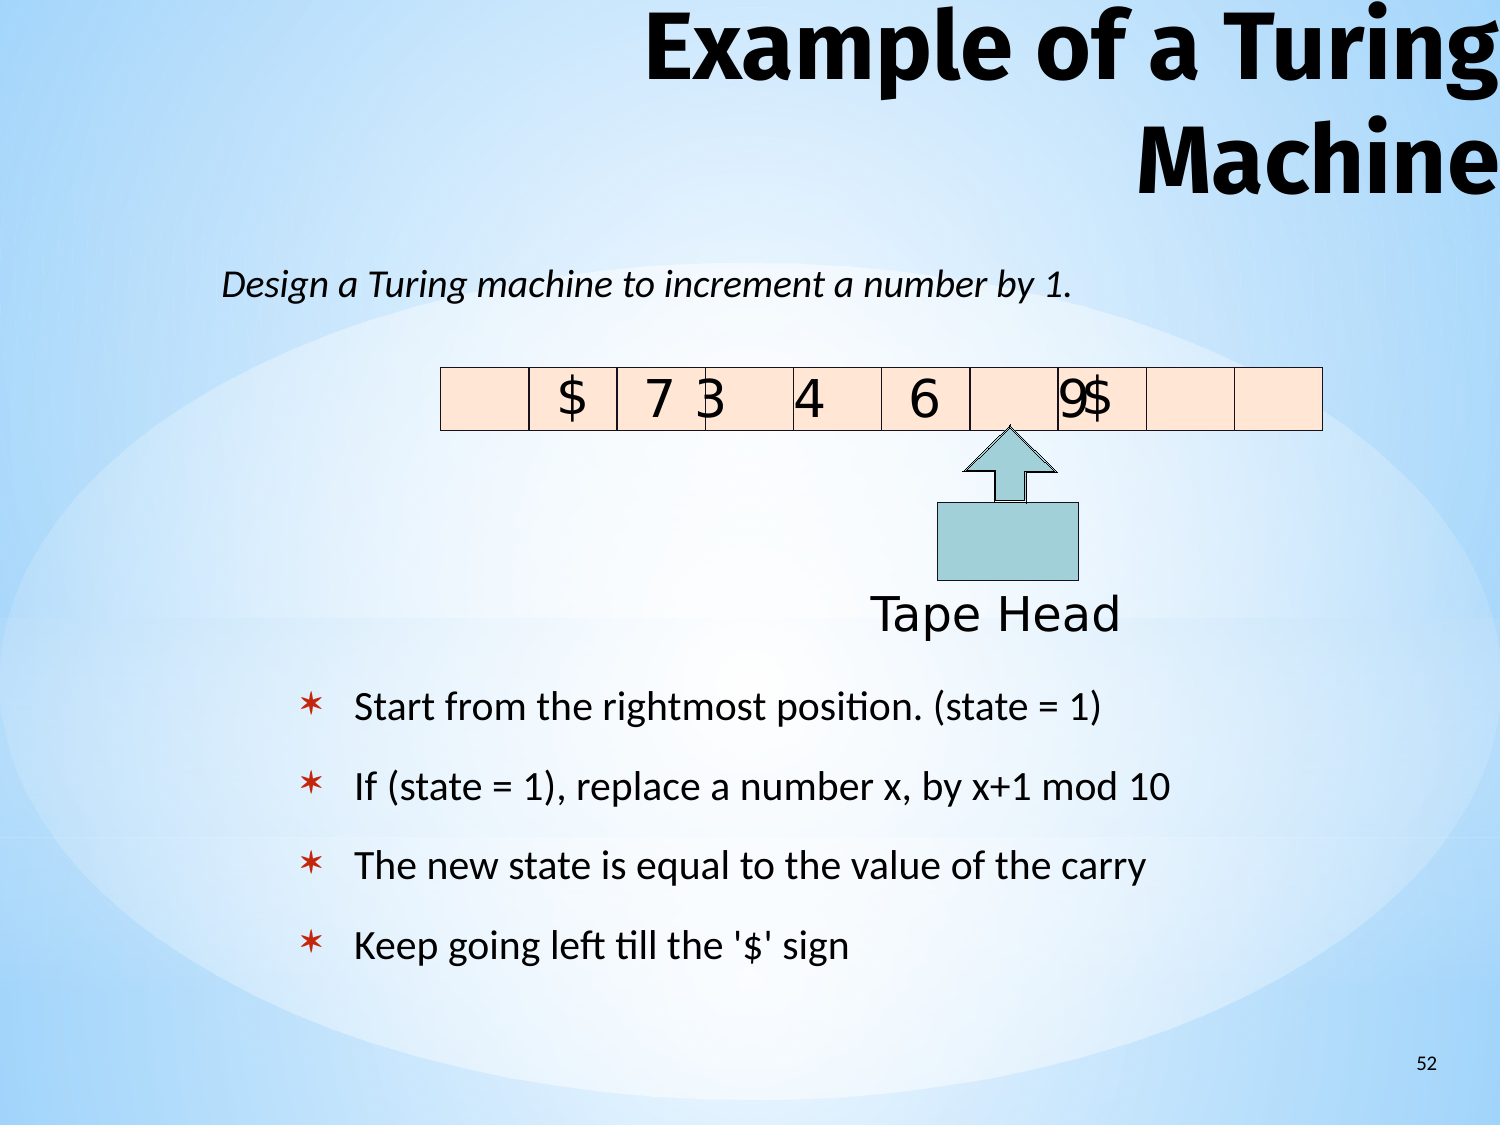

Example of a Turing Machine
Design a Turing machine to increment a number by 1.

$
$
7
3    4     6       9

Tape Head
Start from the rightmost position. (state = 1)
If (state = 1), replace a number x, by x+1 mod 10
The new state is equal to the value of the carry
Keep going left till the '$' sign
52